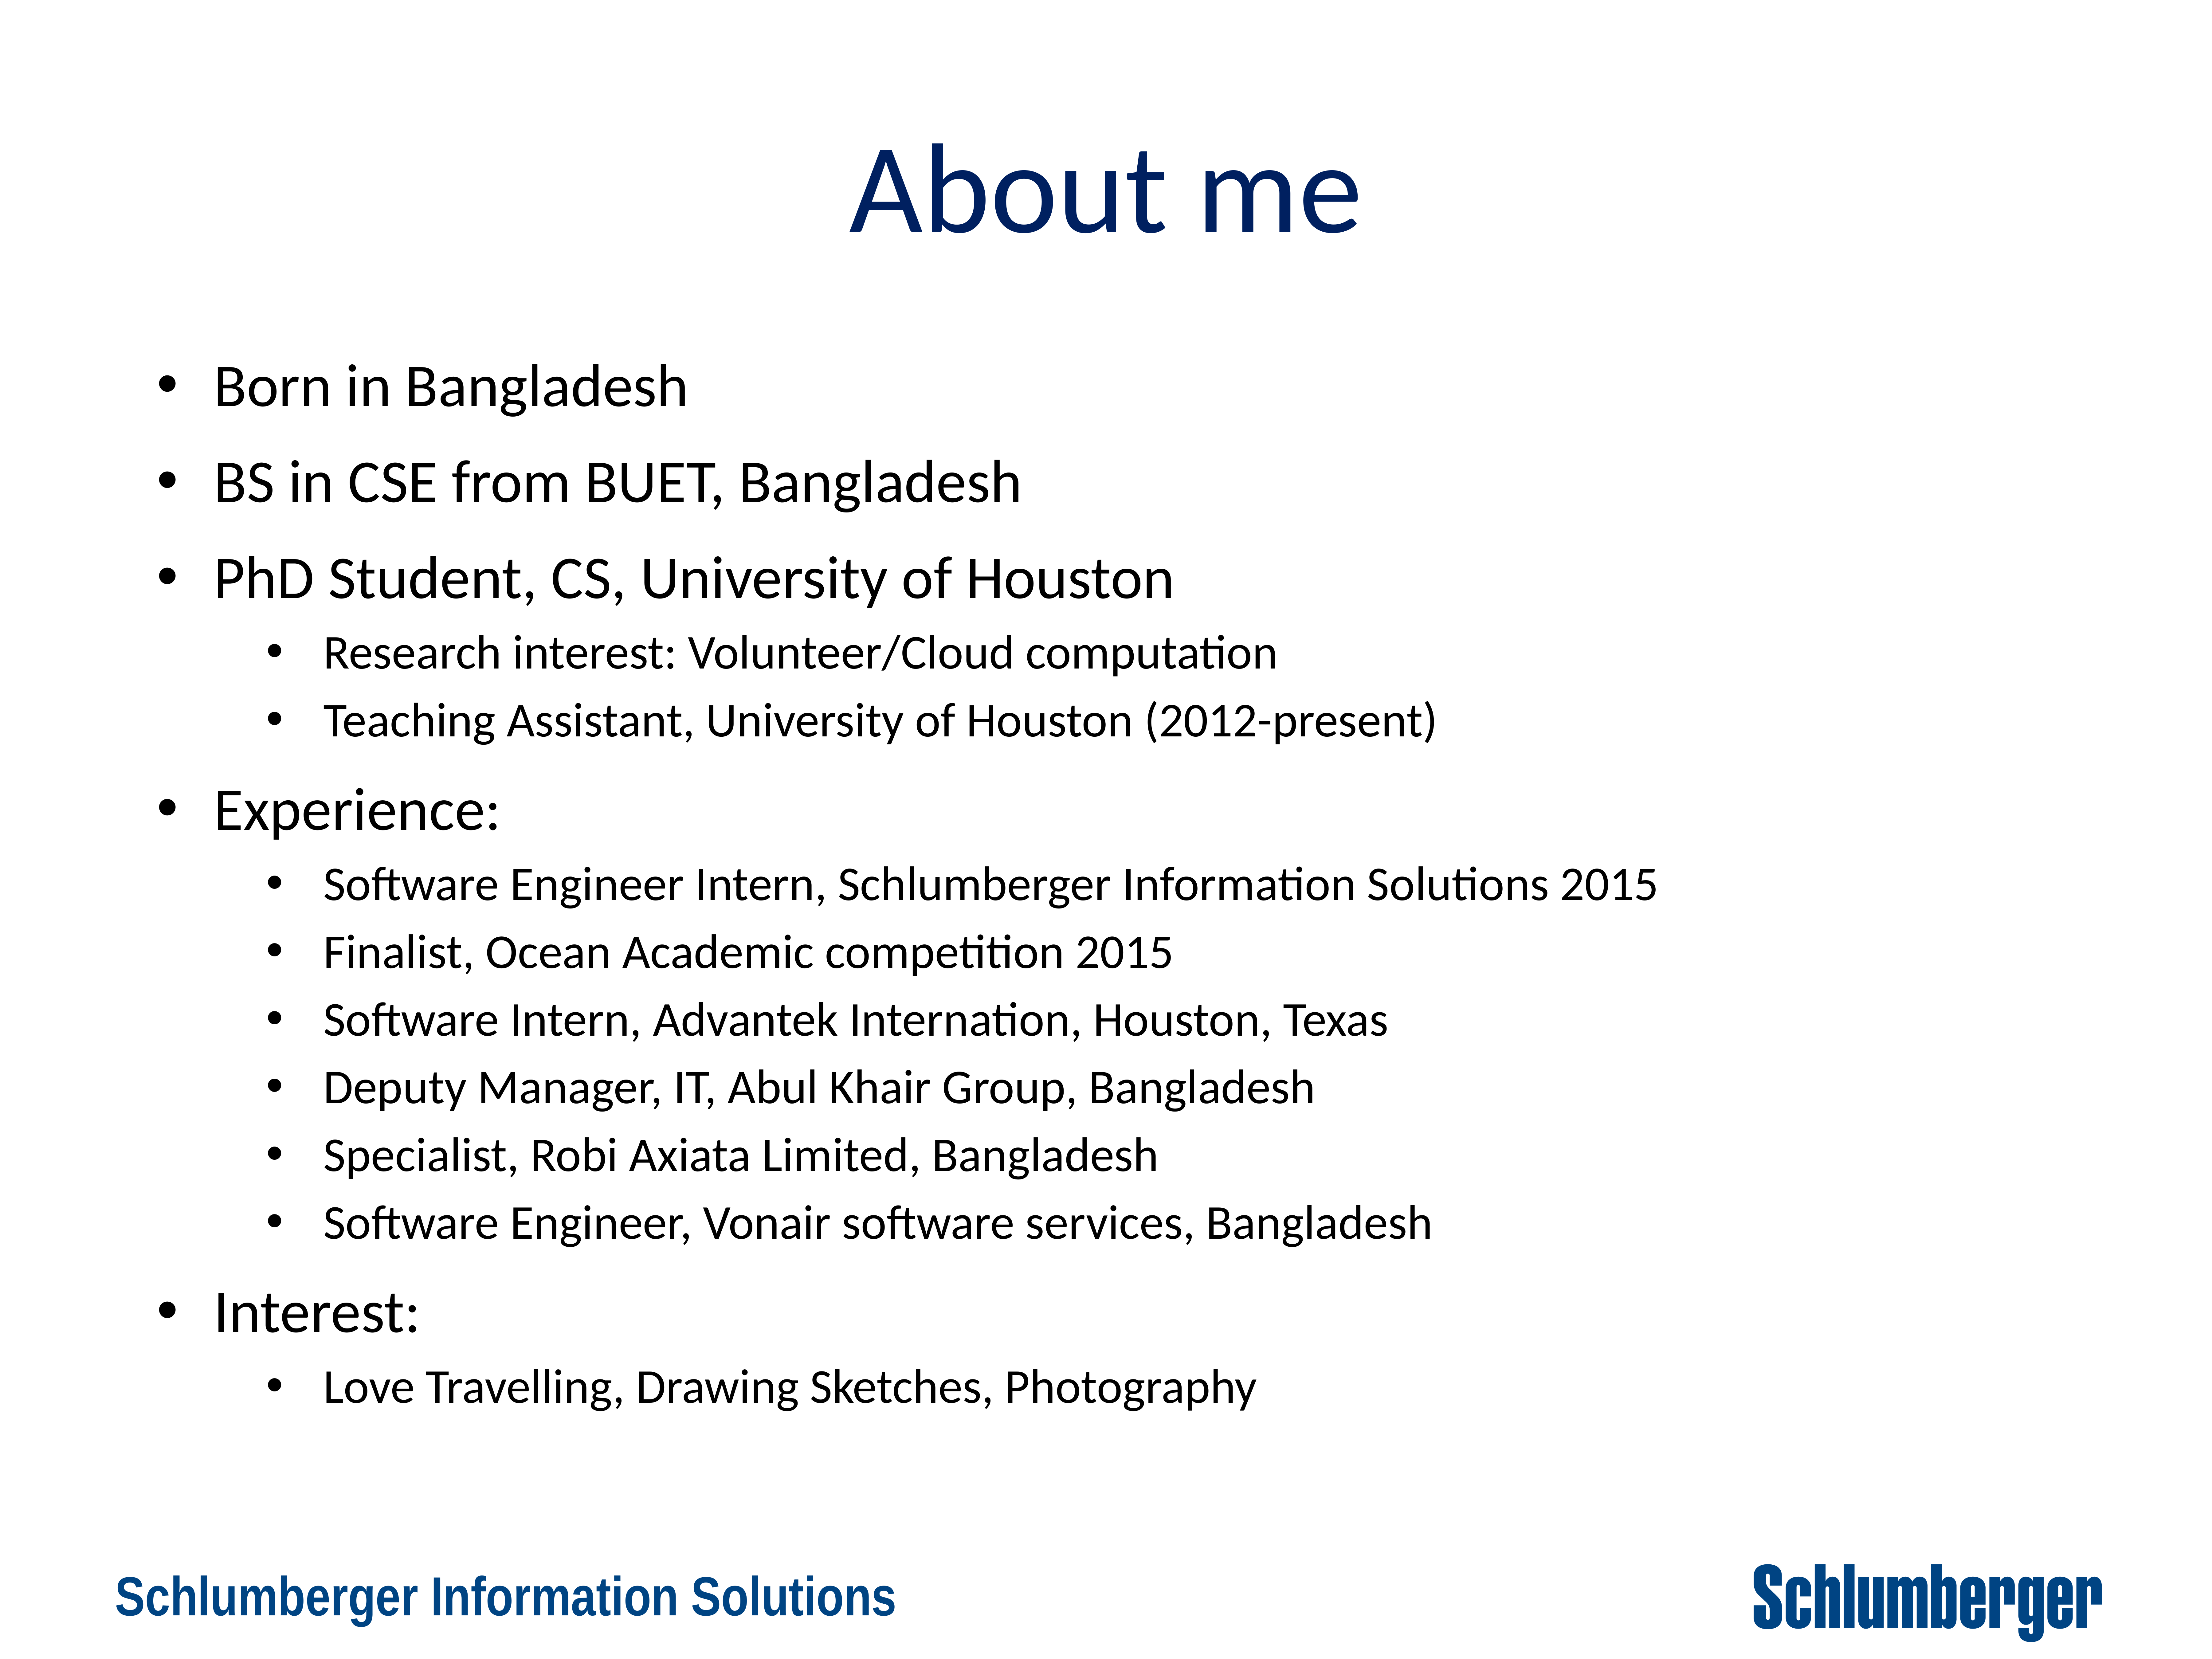

# About me
Born in Bangladesh
BS in CSE from BUET, Bangladesh
PhD Student, CS, University of Houston
Research interest: Volunteer/Cloud computation
Teaching Assistant, University of Houston (2012-present)
Experience:
Software Engineer Intern, Schlumberger Information Solutions 2015
Finalist, Ocean Academic competition 2015
Software Intern, Advantek Internation, Houston, Texas
Deputy Manager, IT, Abul Khair Group, Bangladesh
Specialist, Robi Axiata Limited, Bangladesh
Software Engineer, Vonair software services, Bangladesh
Interest:
Love Travelling, Drawing Sketches, Photography